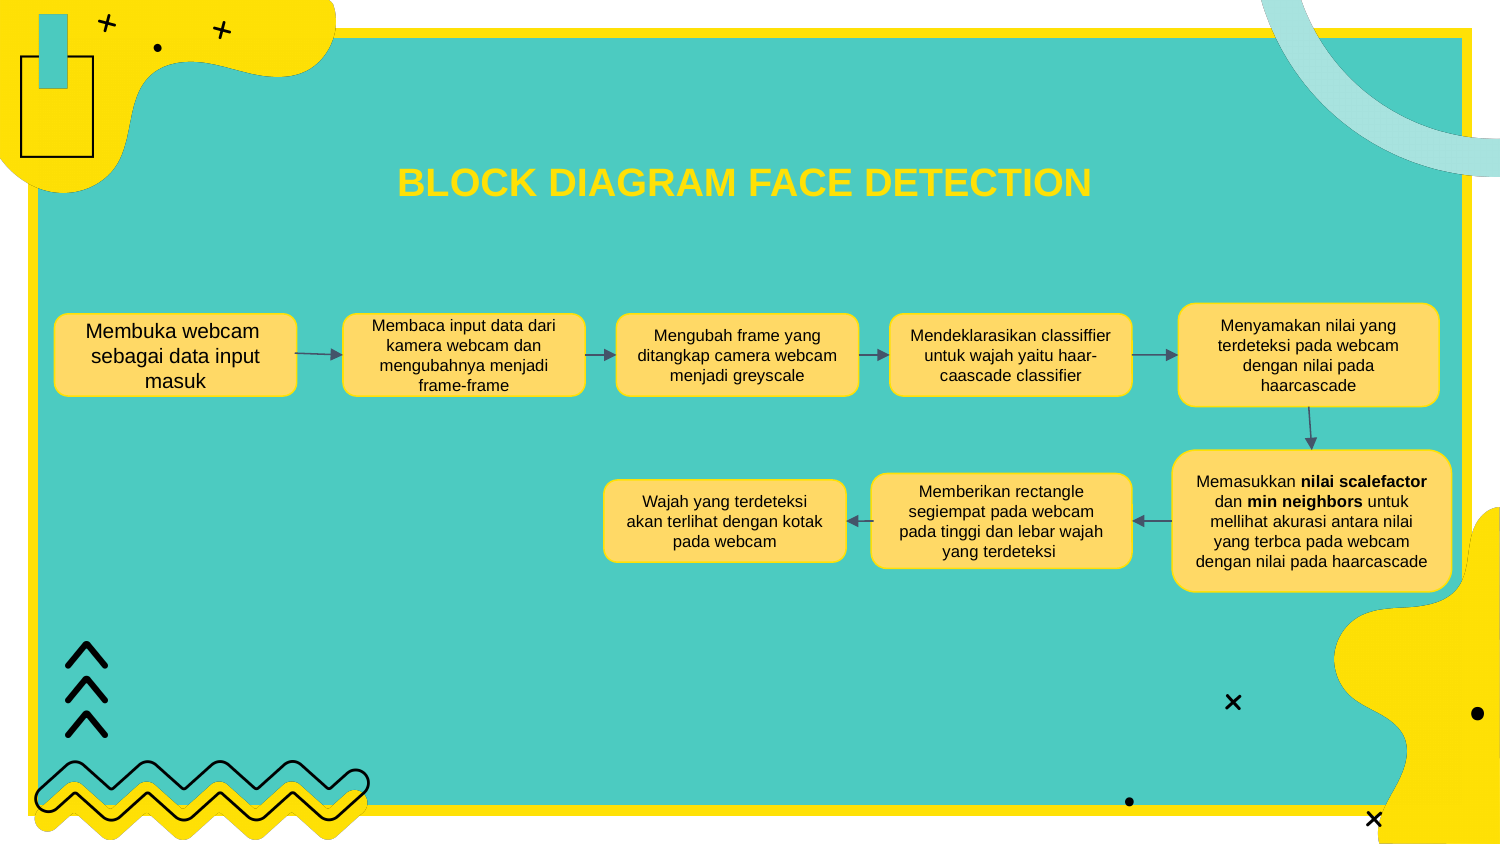

BLOCK DIAGRAM FACE DETECTION
Menyamakan nilai yang terdeteksi pada webcam dengan nilai pada haarcascade
Membuka webcam  sebagai data input masuk
Membaca input data dari kamera webcam dan mengubahnya menjadi frame-frame
Mengubah frame yang ditangkap camera webcam menjadi greyscale
Mendeklarasikan classiffier untuk wajah yaitu haar-caascade classifier
Memasukkan nilai scalefactor dan min neighbors untuk mellihat akurasi antara nilai yang terbca pada webcam dengan nilai pada haarcascade
Memberikan rectangle segiempat pada webcam pada tinggi dan lebar wajah yang terdeteksi
Wajah yang terdeteksi akan terlihat dengan kotak pada webcam